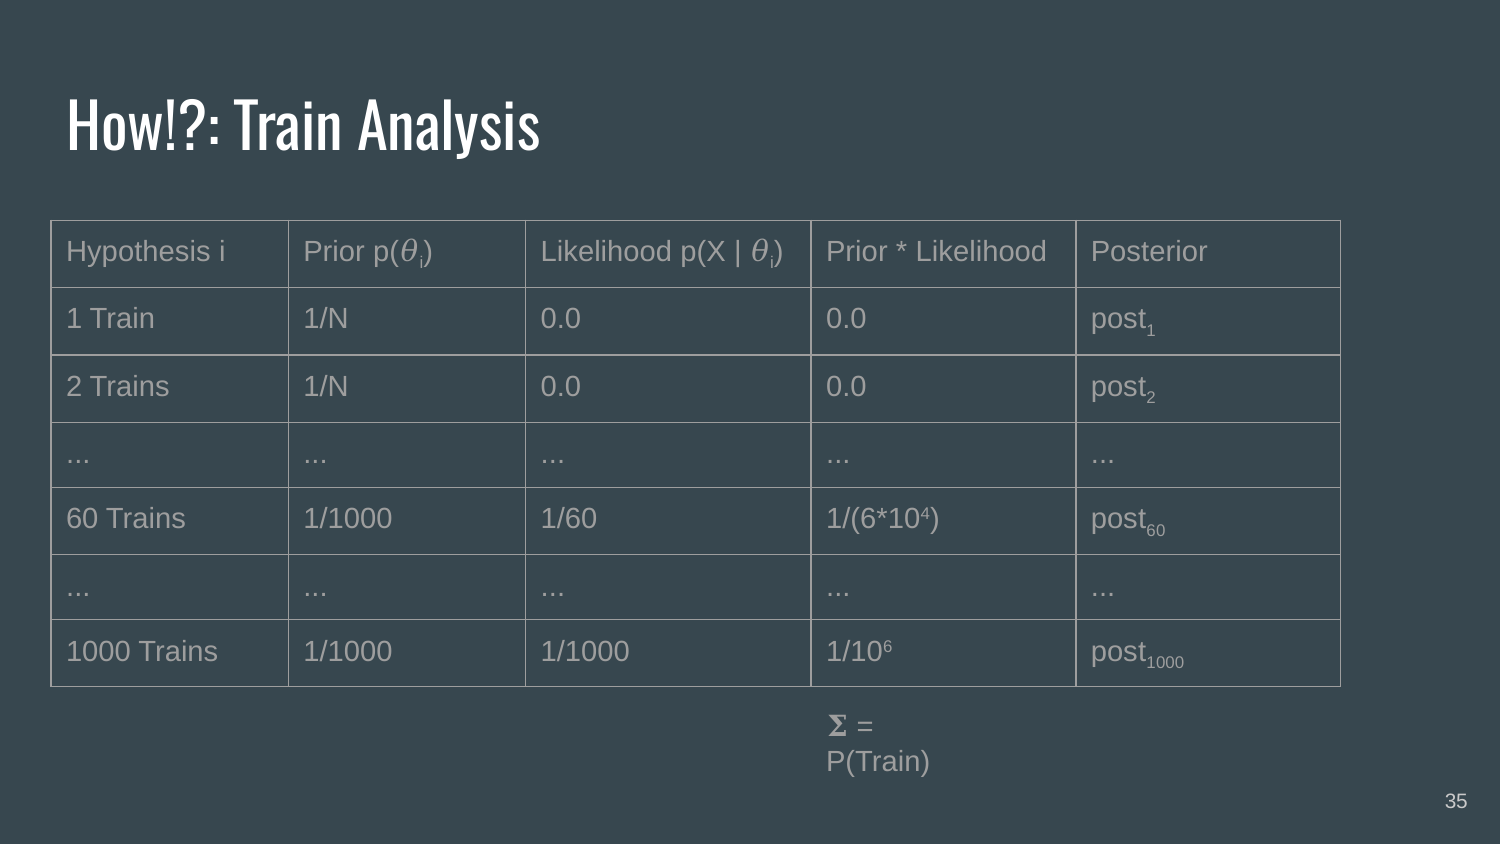

# How!?: Train Analysis
| Hypothesis i | Prior p(𝜃i) | Likelihood p(X | 𝜃i) | Prior \* Likelihood | Posterior |
| --- | --- | --- | --- | --- |
| 1 Train | 1/N | 0.0 | 0.0 | post1 |
| 2 Trains | 1/N | 0.0 | 0.0 | post2 |
| ... | ... | ... | ... | ... |
| 60 Trains | 1/1000 | 1/60 | 1/(6\*104) | post60 |
| ... | ... | ... | ... | ... |
| 1000 Trains | 1/1000 | 1/1000 | 1/106 | post1000 |
𝚺 = P(Train)
35